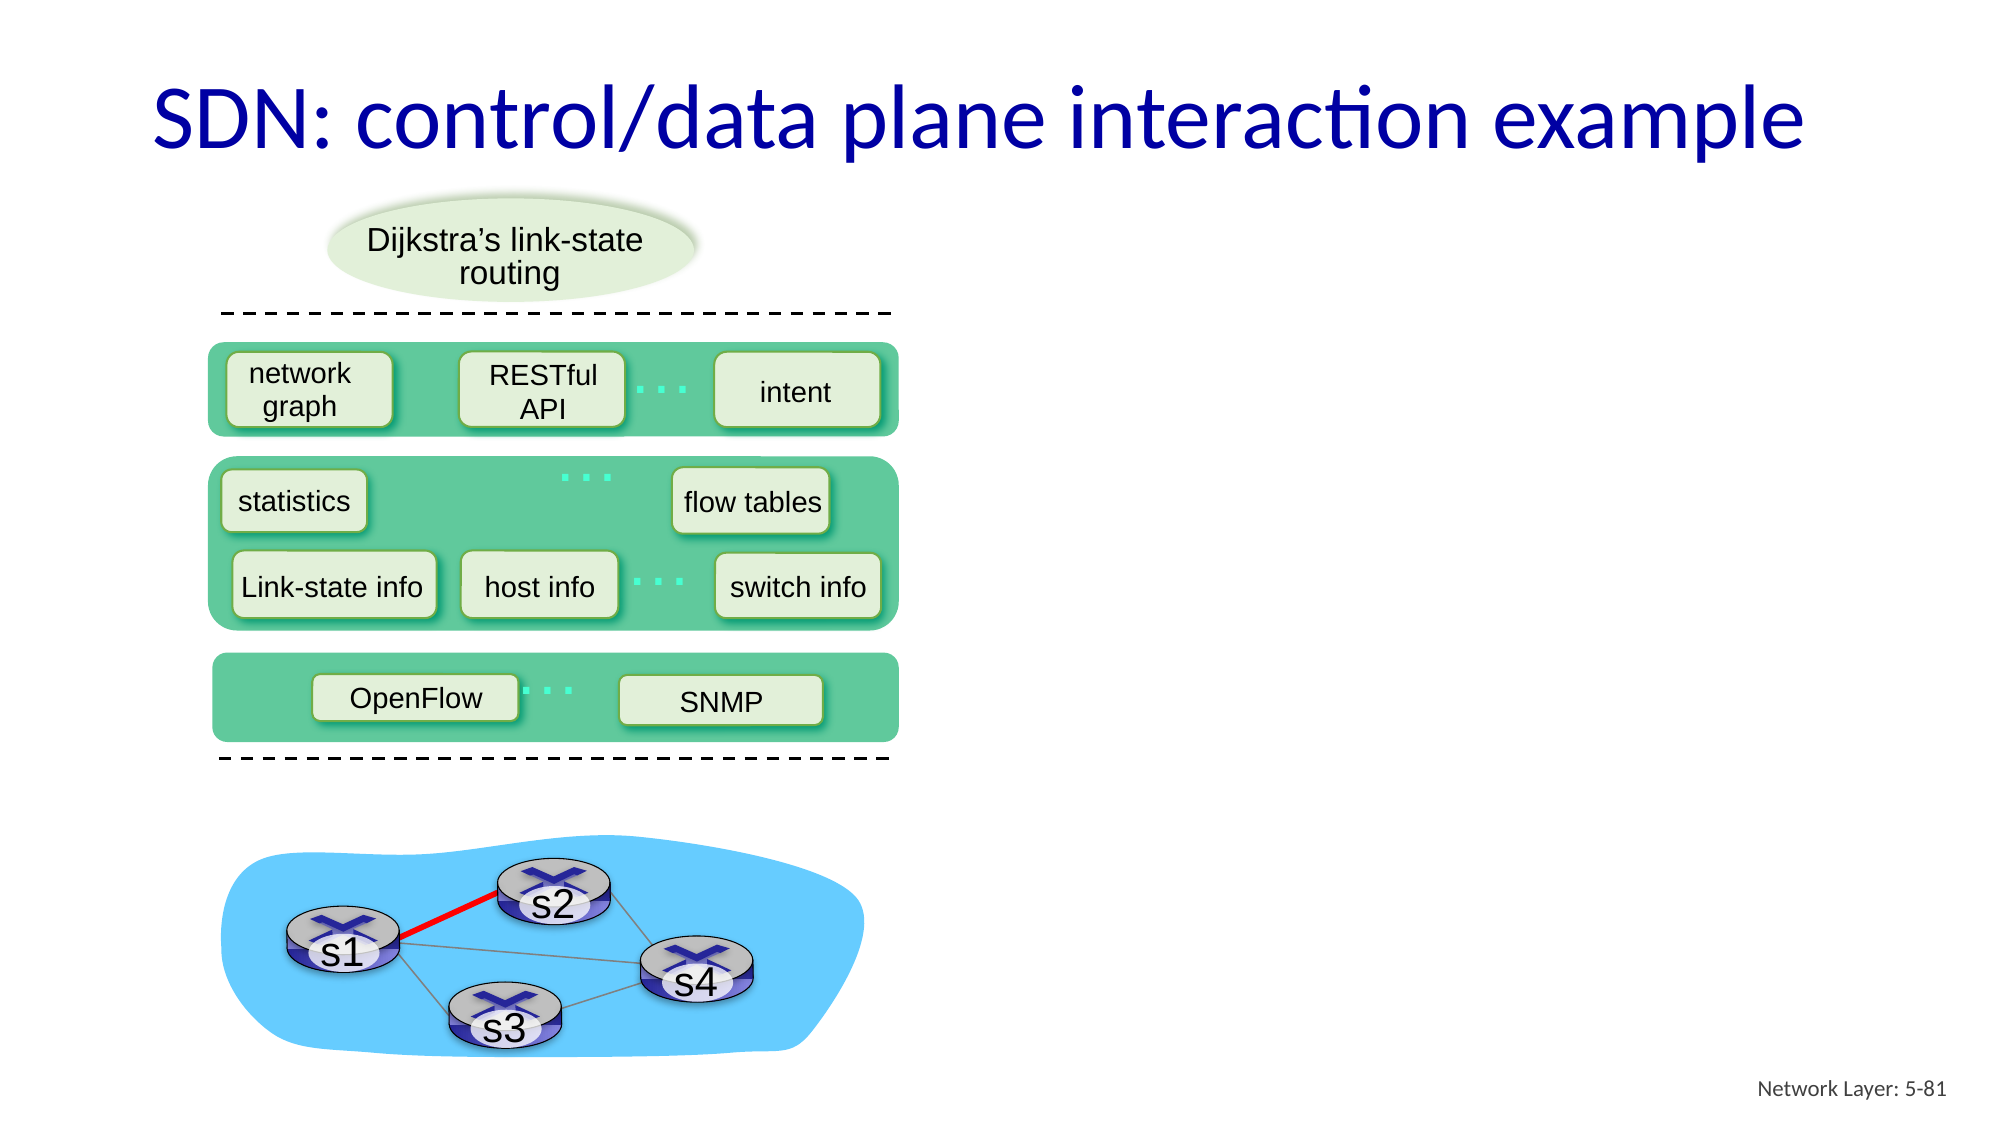

# SDN: control/data plane interaction example

Dijkstra’s link-state
routing
…

network graph

RESTful
API

intent
…

flow tables

statistics
…

Link-state info

host info

switch info
…

OpenFlow

SNMP

s2

s1

s4

s3

Network Layer: 5-81